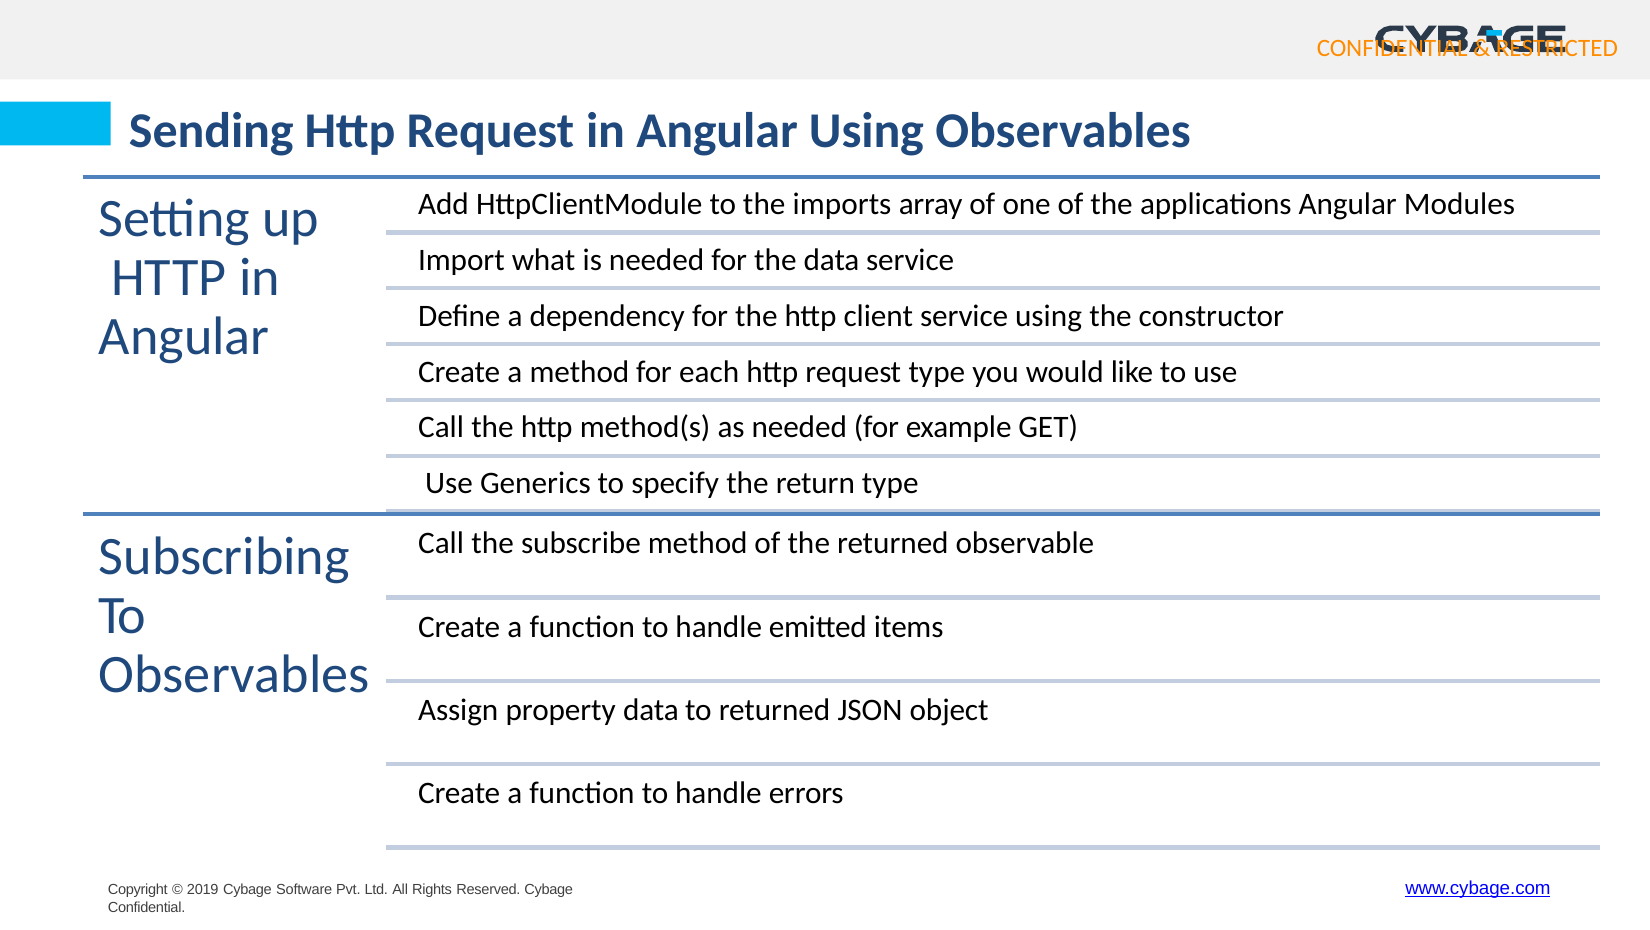

# Sending Http Request in Angular Using Observables

Add HttpClientModule to the imports array of one of the applications Angular Modules
Setting up  HTTP in  Angular

Import what is needed for the data service

Define a dependency for the http client service using the constructor

Create a method for each http request type you would like to use
Call the http method(s) as needed (for example GET)  Use Generics to specify the return type

Subscribing  To  Observables
Call the subscribe method of the returned observable

Create a function to handle emitted items

Assign property data to returned JSON object

Create a function to handle errors

www.cybage.com
Copyright © 2019 Cybage Software Pvt. Ltd. All Rights Reserved. Cybage Confidential.